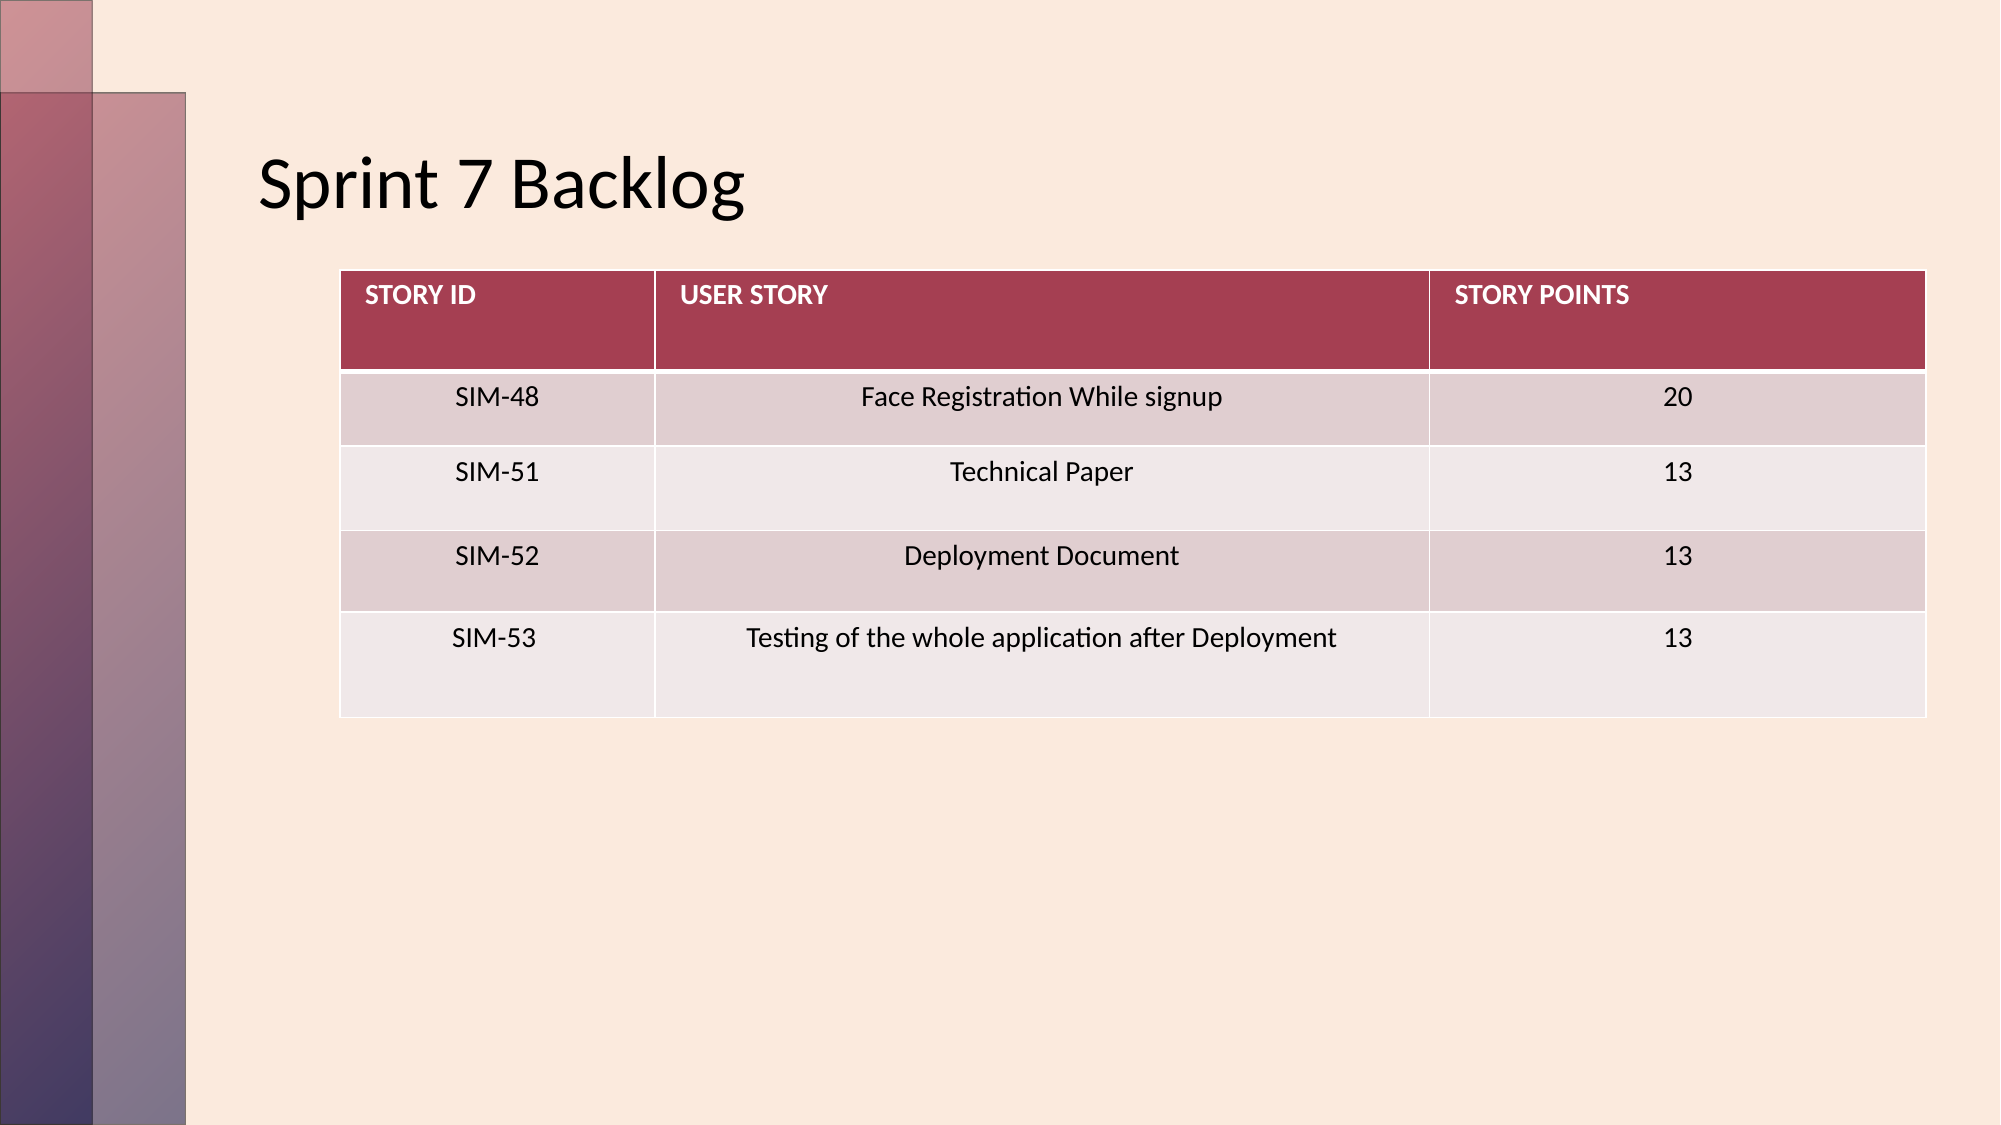

Sprint 7 Backlog
| STORY ID​ | USER STORY​ | STORY POINTS​ |
| --- | --- | --- |
| SIM-48 | Face Registration While signup | 20​ |
| SIM-51 | Technical Paper | 13 |
| SIM-52 | Deployment Document | 13 |
| SIM-53 | Testing of the whole application after Deployment | 13 |